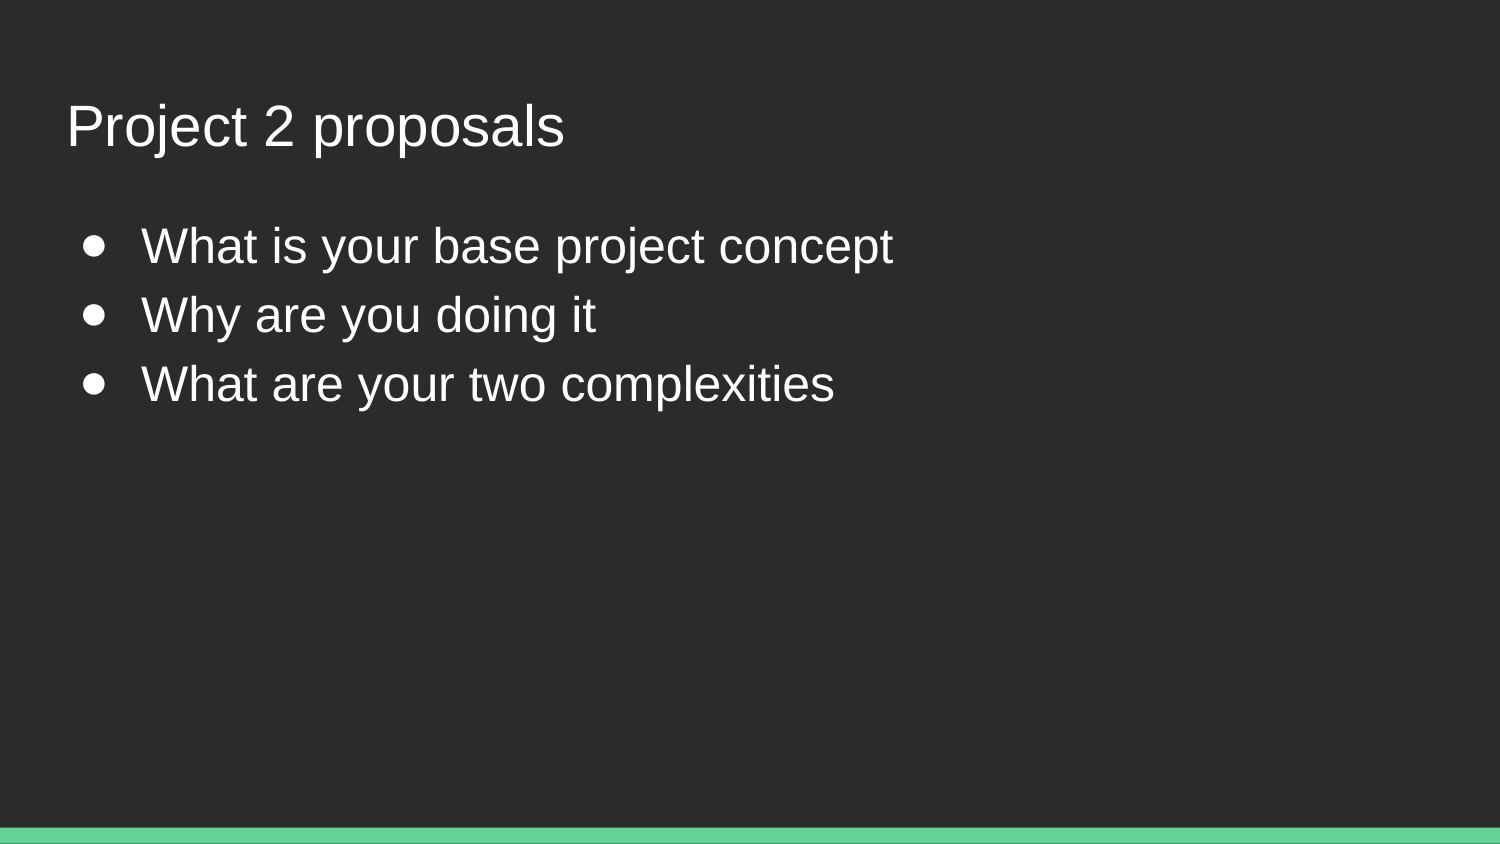

# Project 2 proposals
What is your base project concept
Why are you doing it
What are your two complexities